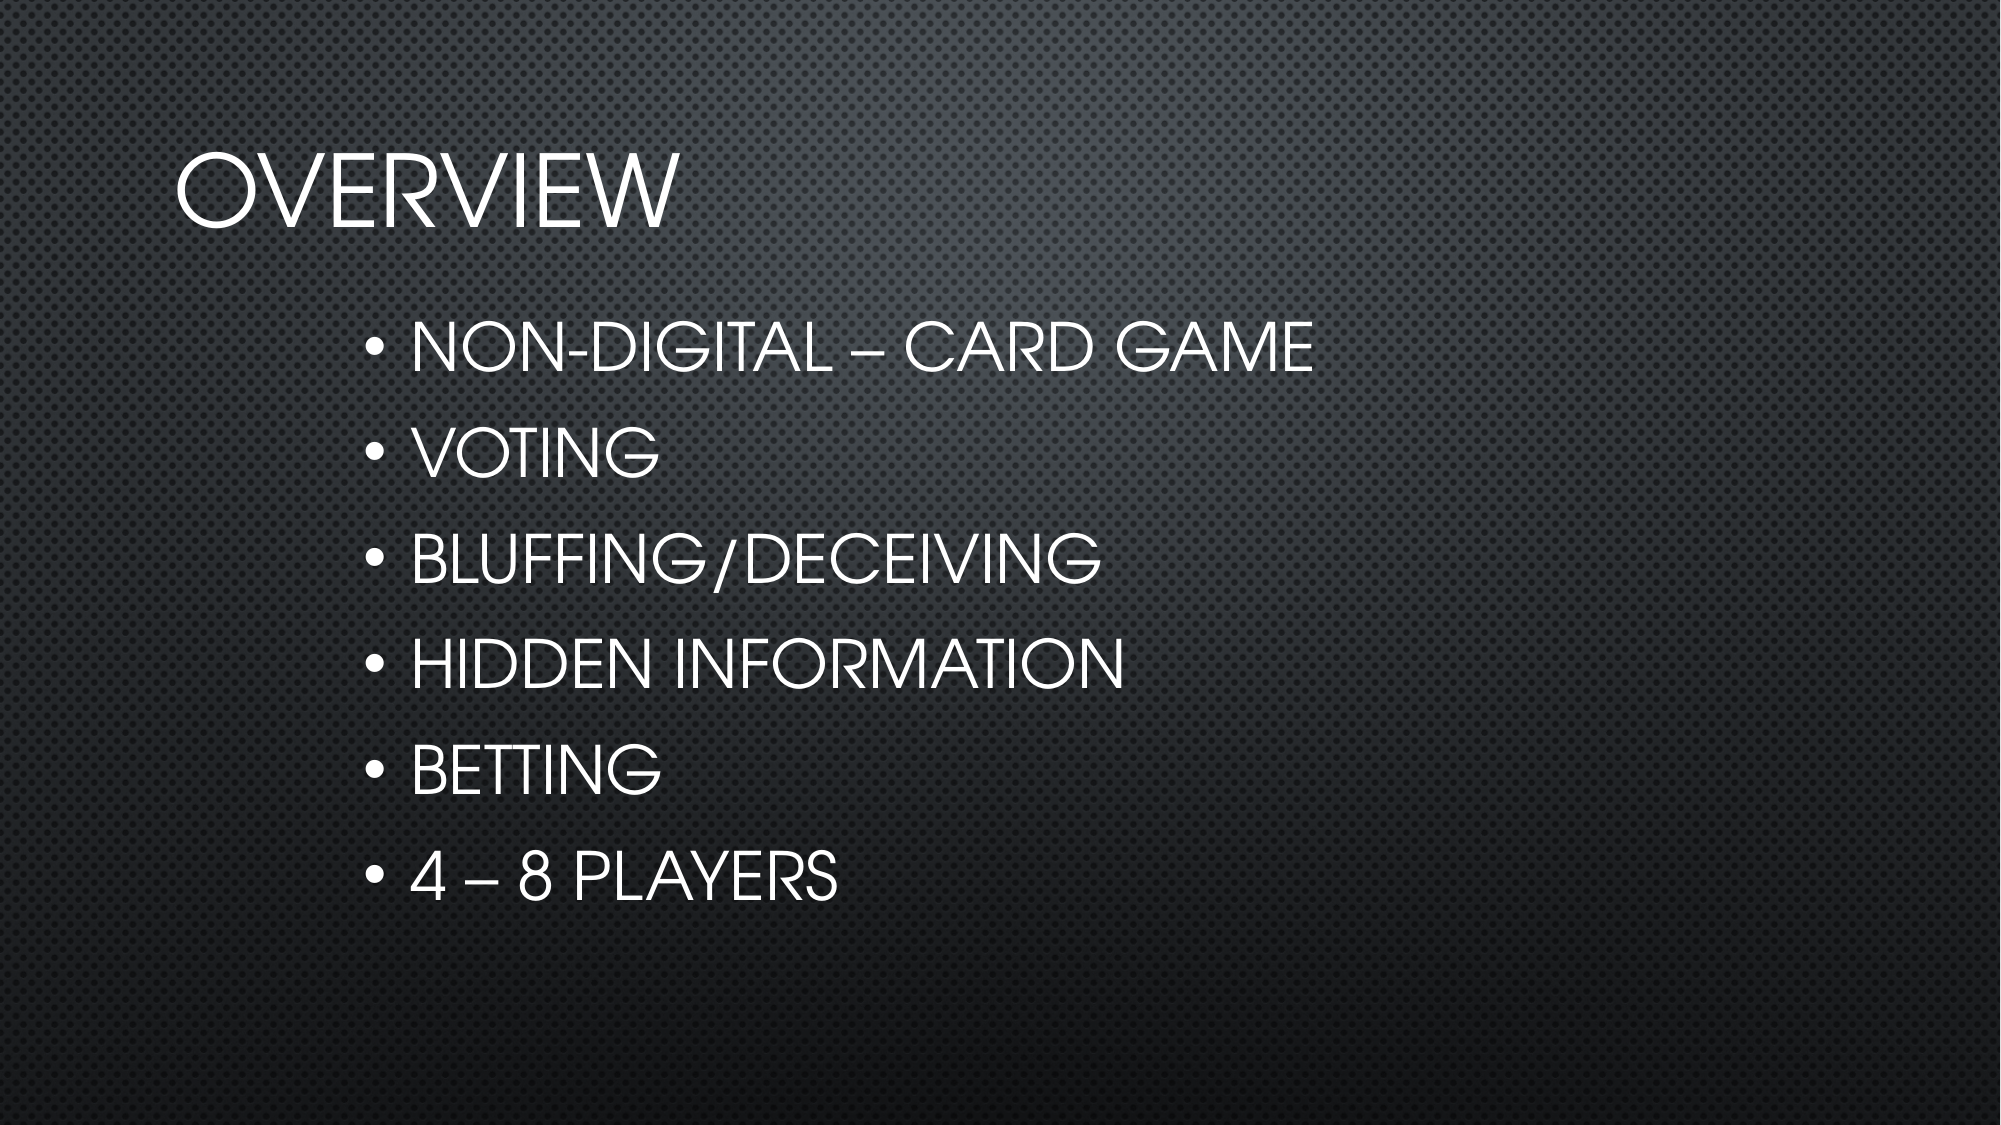

# OVERVIEW

Non-Digital – Card Game
Voting
Bluffing/Deceiving
Hidden Information
Betting
4 – 8 Players